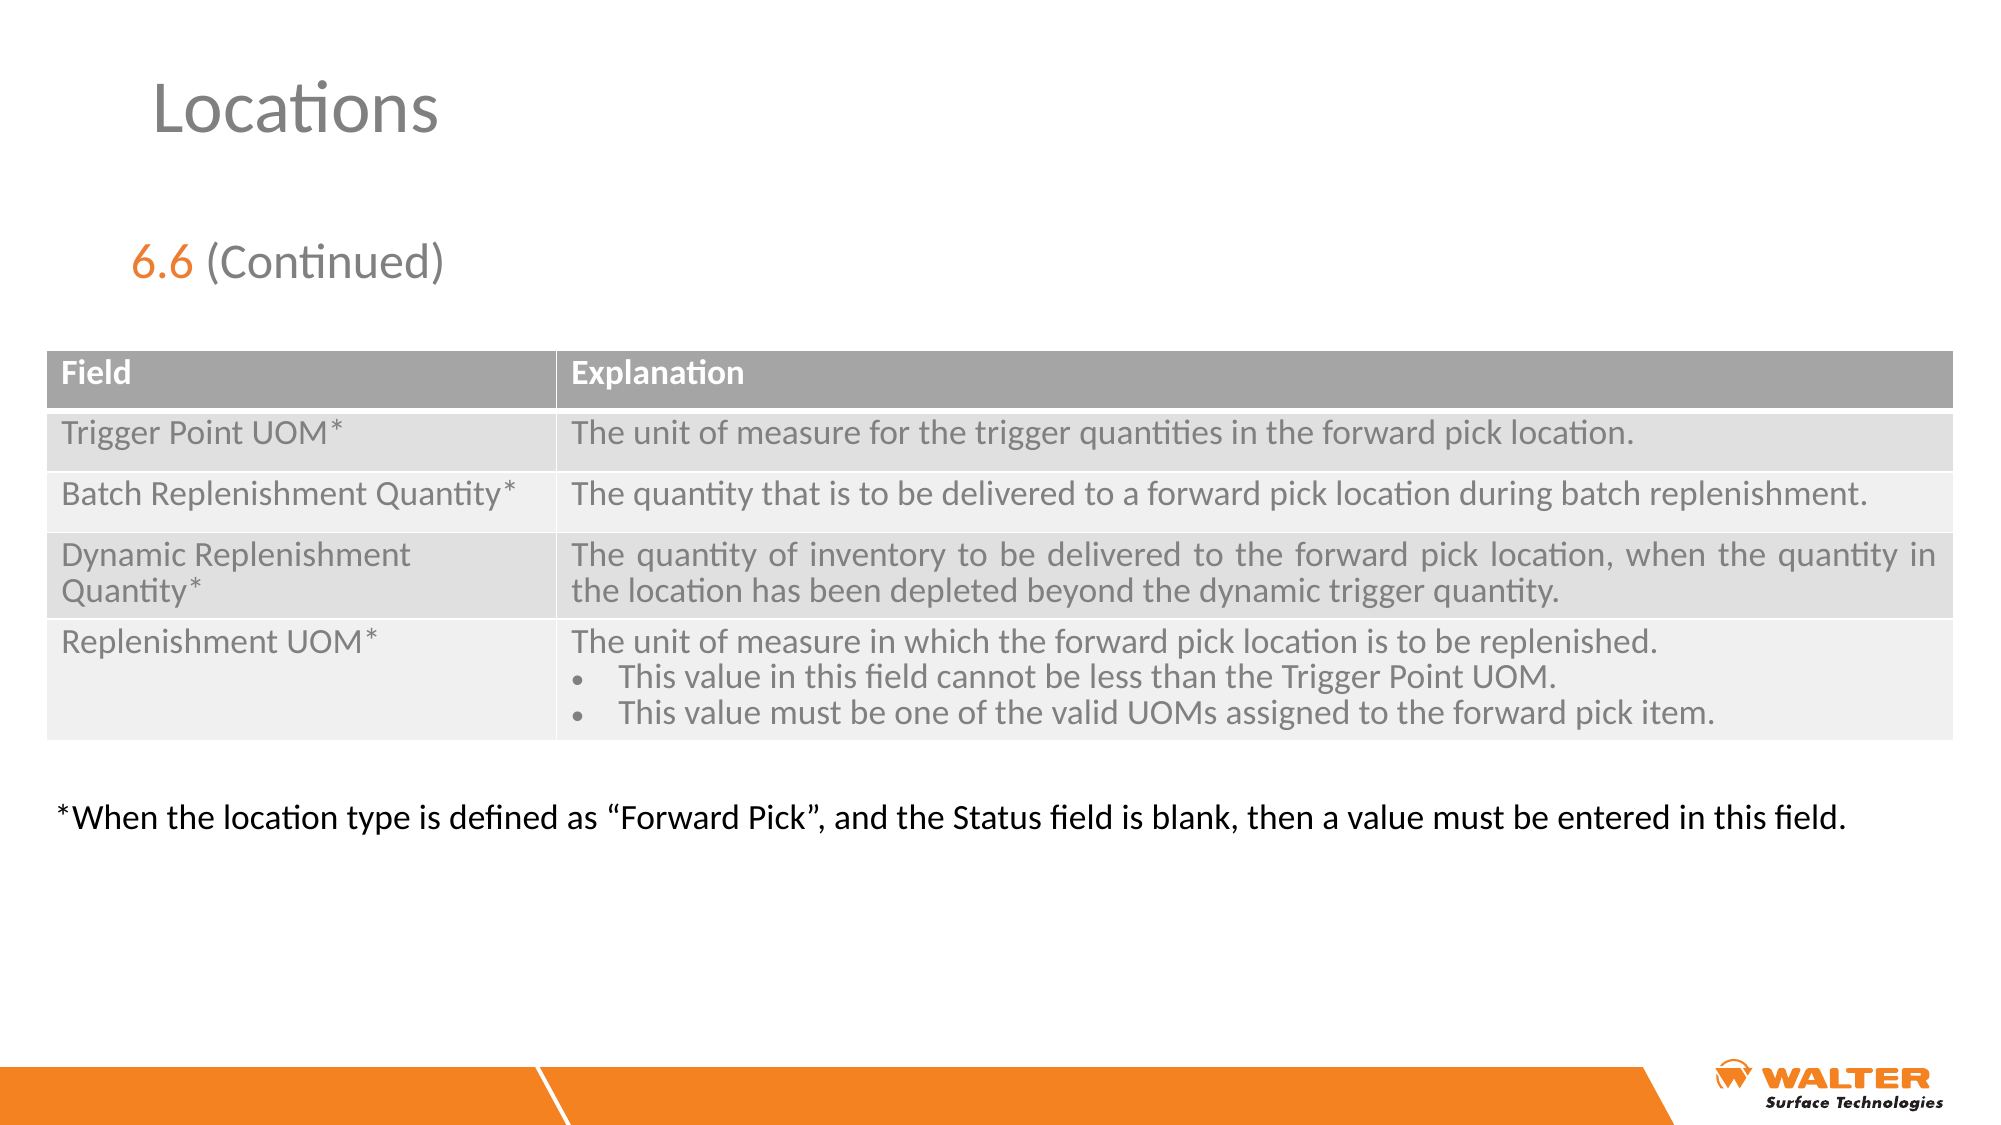

# Locations
6.6 (Continued)
| Field | Explanation |
| --- | --- |
| Trigger Point UOM\* | The unit of measure for the trigger quantities in the forward pick location. |
| Batch Replenishment Quantity\* | The quantity that is to be delivered to a forward pick location during batch replenishment. |
| Dynamic Replenishment Quantity\* | The quantity of inventory to be delivered to the forward pick location, when the quantity in the location has been depleted beyond the dynamic trigger quantity. |
| Replenishment UOM\* | The unit of measure in which the forward pick location is to be replenished. This value in this field cannot be less than the Trigger Point UOM. This value must be one of the valid UOMs assigned to the forward pick item. |
*When the location type is defined as “Forward Pick”, and the Status field is blank, then a value must be entered in this field.